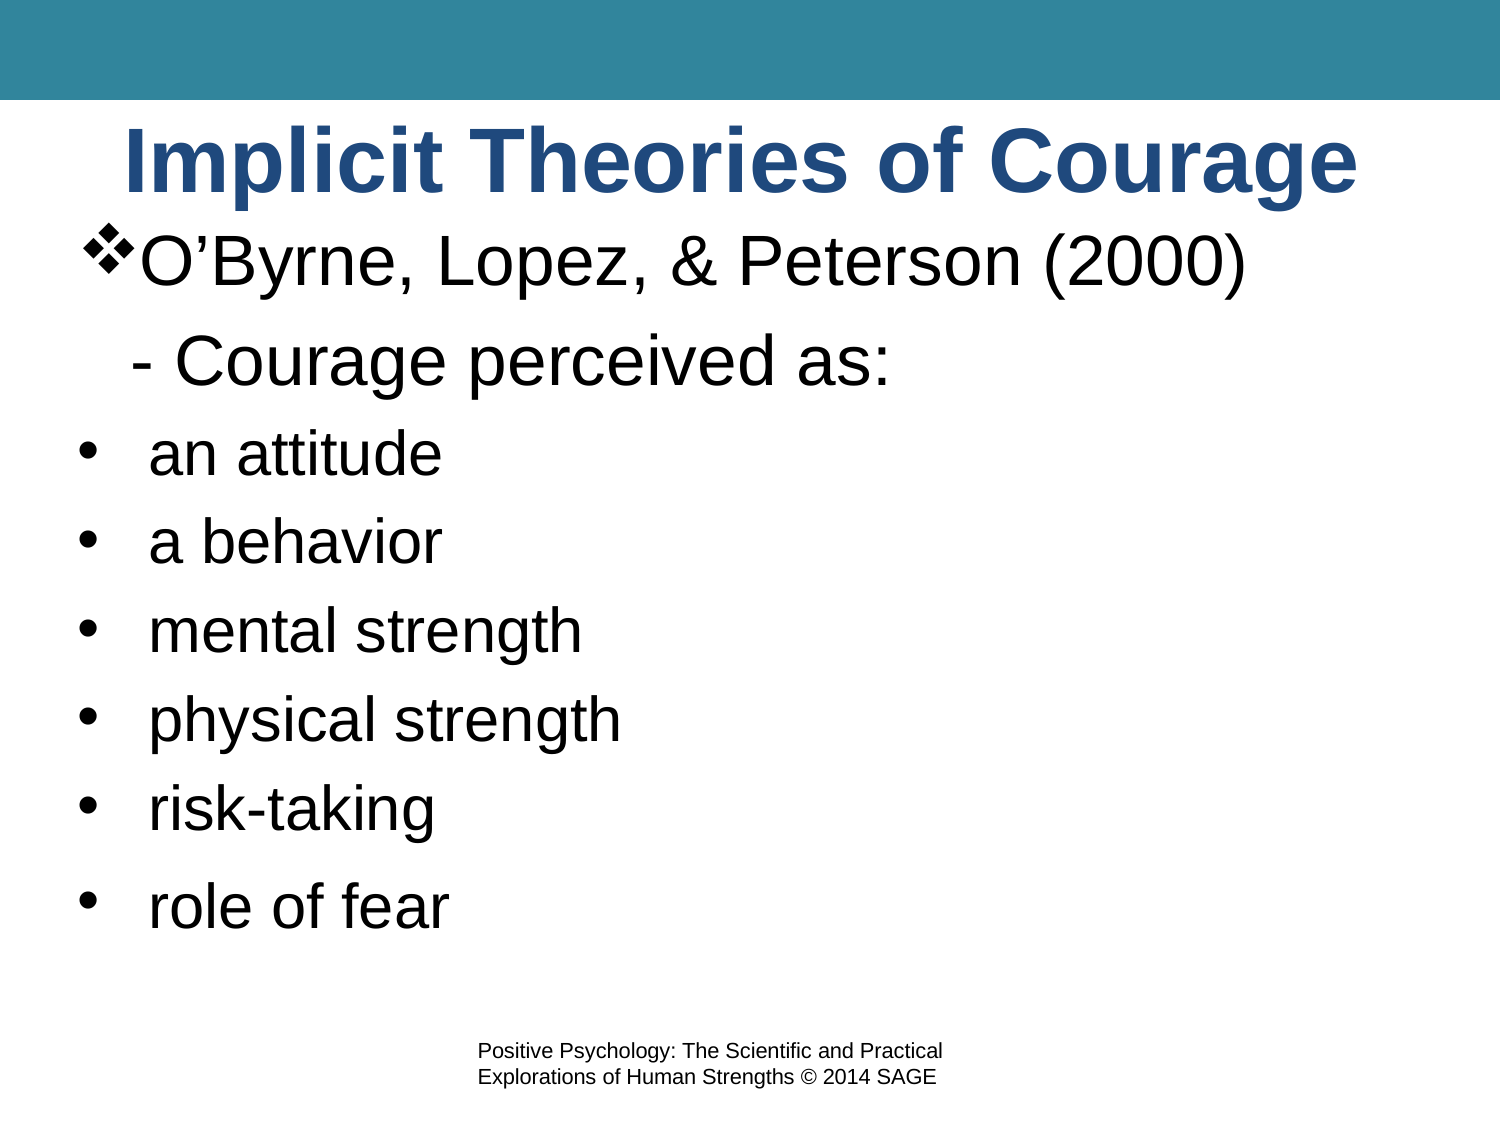

# Implicit Theories of Courage
O’Byrne, Lopez, & Peterson (2000)
		- Courage perceived as:
 an attitude
 a behavior
 mental strength
 physical strength
 risk-taking
 role of fear

Positive Psychology: The Scientific and Practical Explorations of Human Strengths © 2014 SAGE